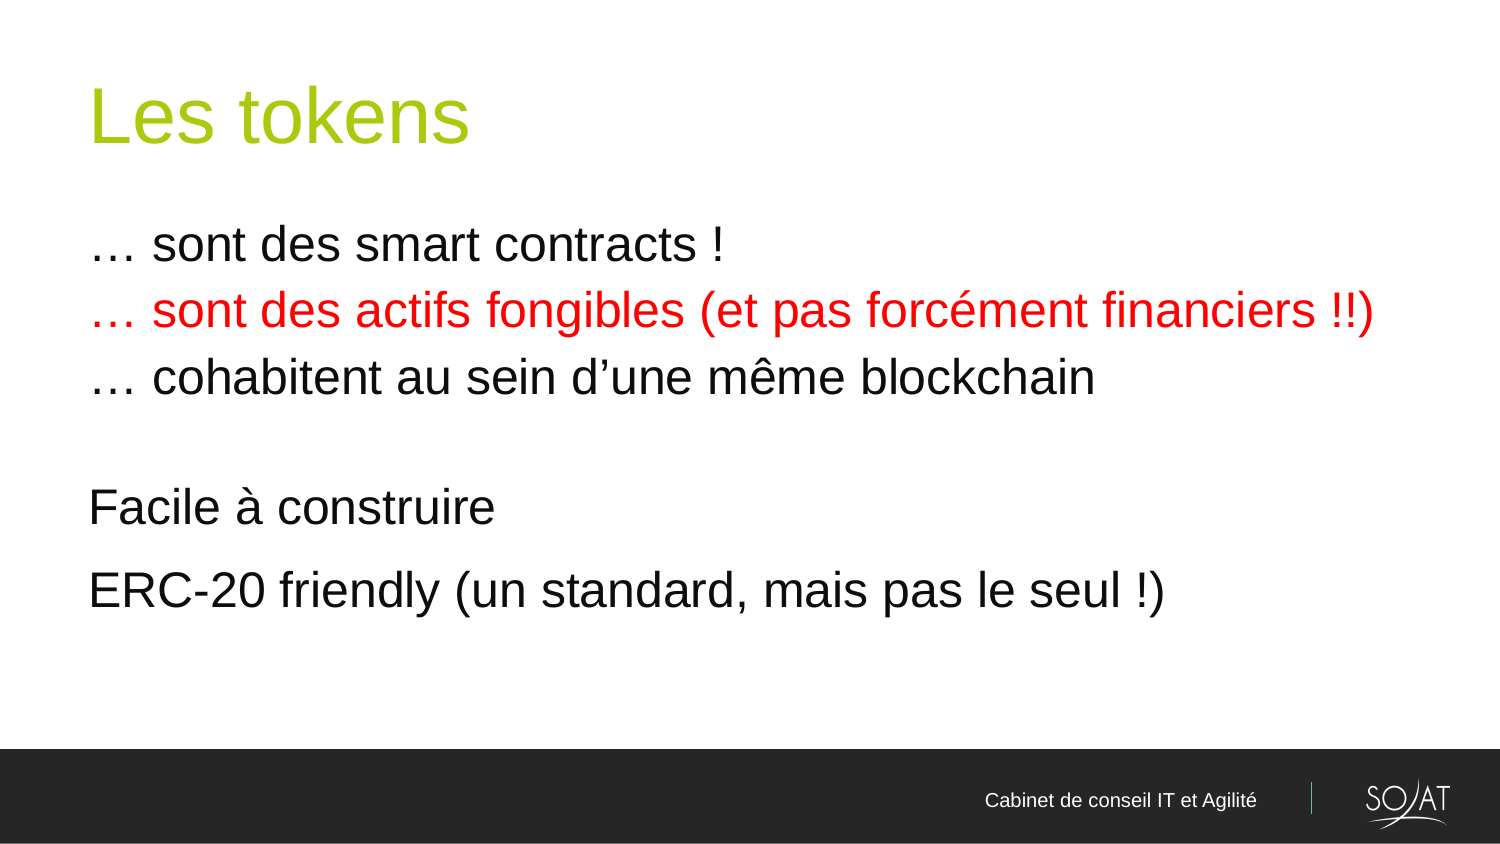

# Les tokens
… sont des smart contracts !
… sont des actifs fongibles (et pas forcément financiers !!)
… cohabitent au sein d’une même blockchain
Facile à construire
ERC-20 friendly (un standard, mais pas le seul !)